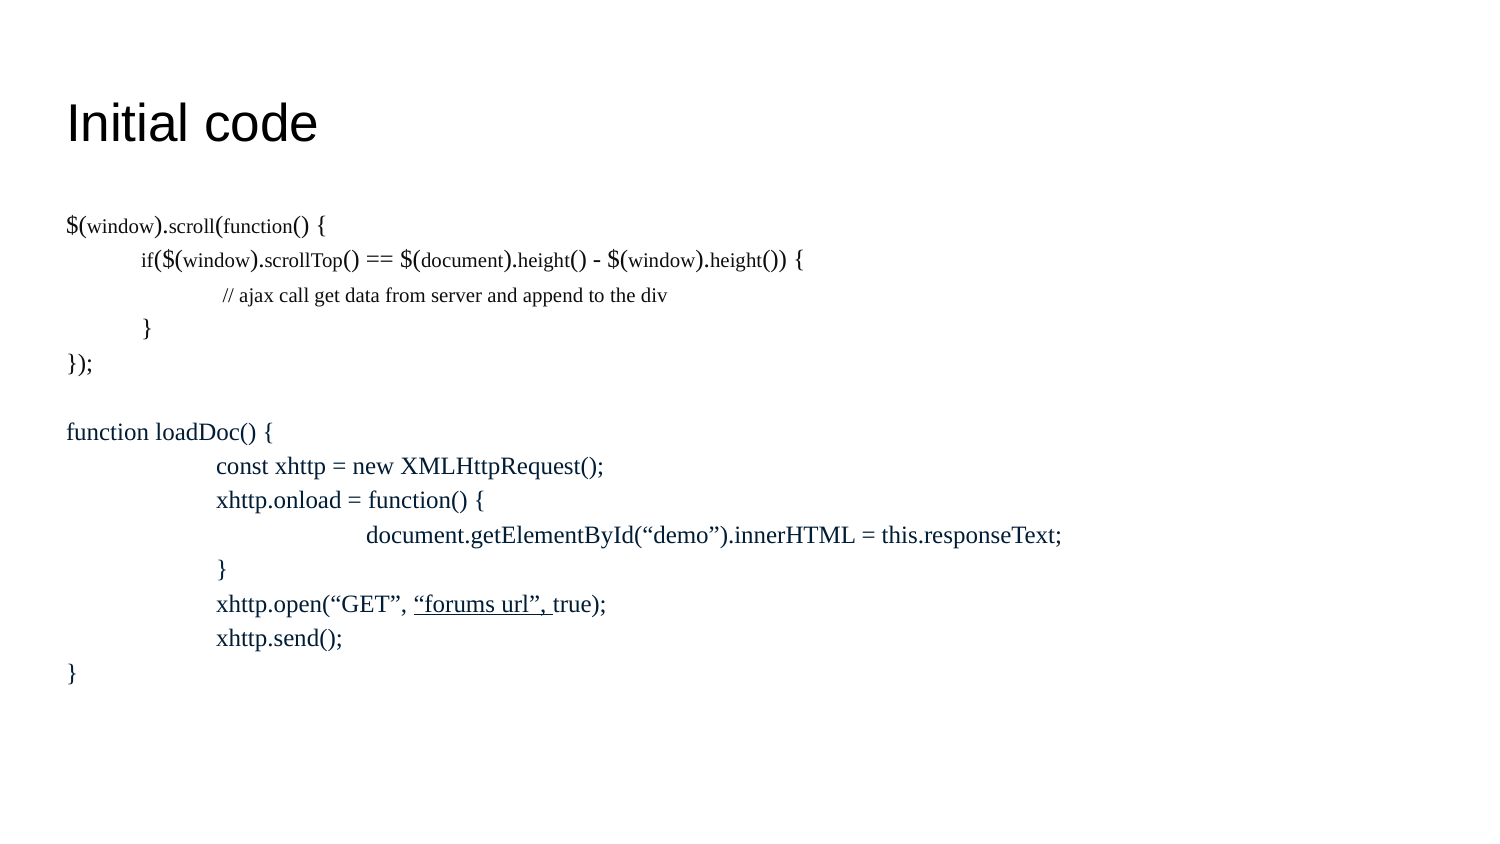

# Initial code
$(window).scroll(function() {
if($(window).scrollTop() == $(document).height() - $(window).height()) {
 // ajax call get data from server and append to the div
}
});

function loadDoc() {
	const xhttp = new XMLHttpRequest();
	xhttp.onload = function() {
		document.getElementById(“demo”).innerHTML = this.responseText;
	}
	xhttp.open(“GET”, “forums url”, true);
	xhttp.send();
}